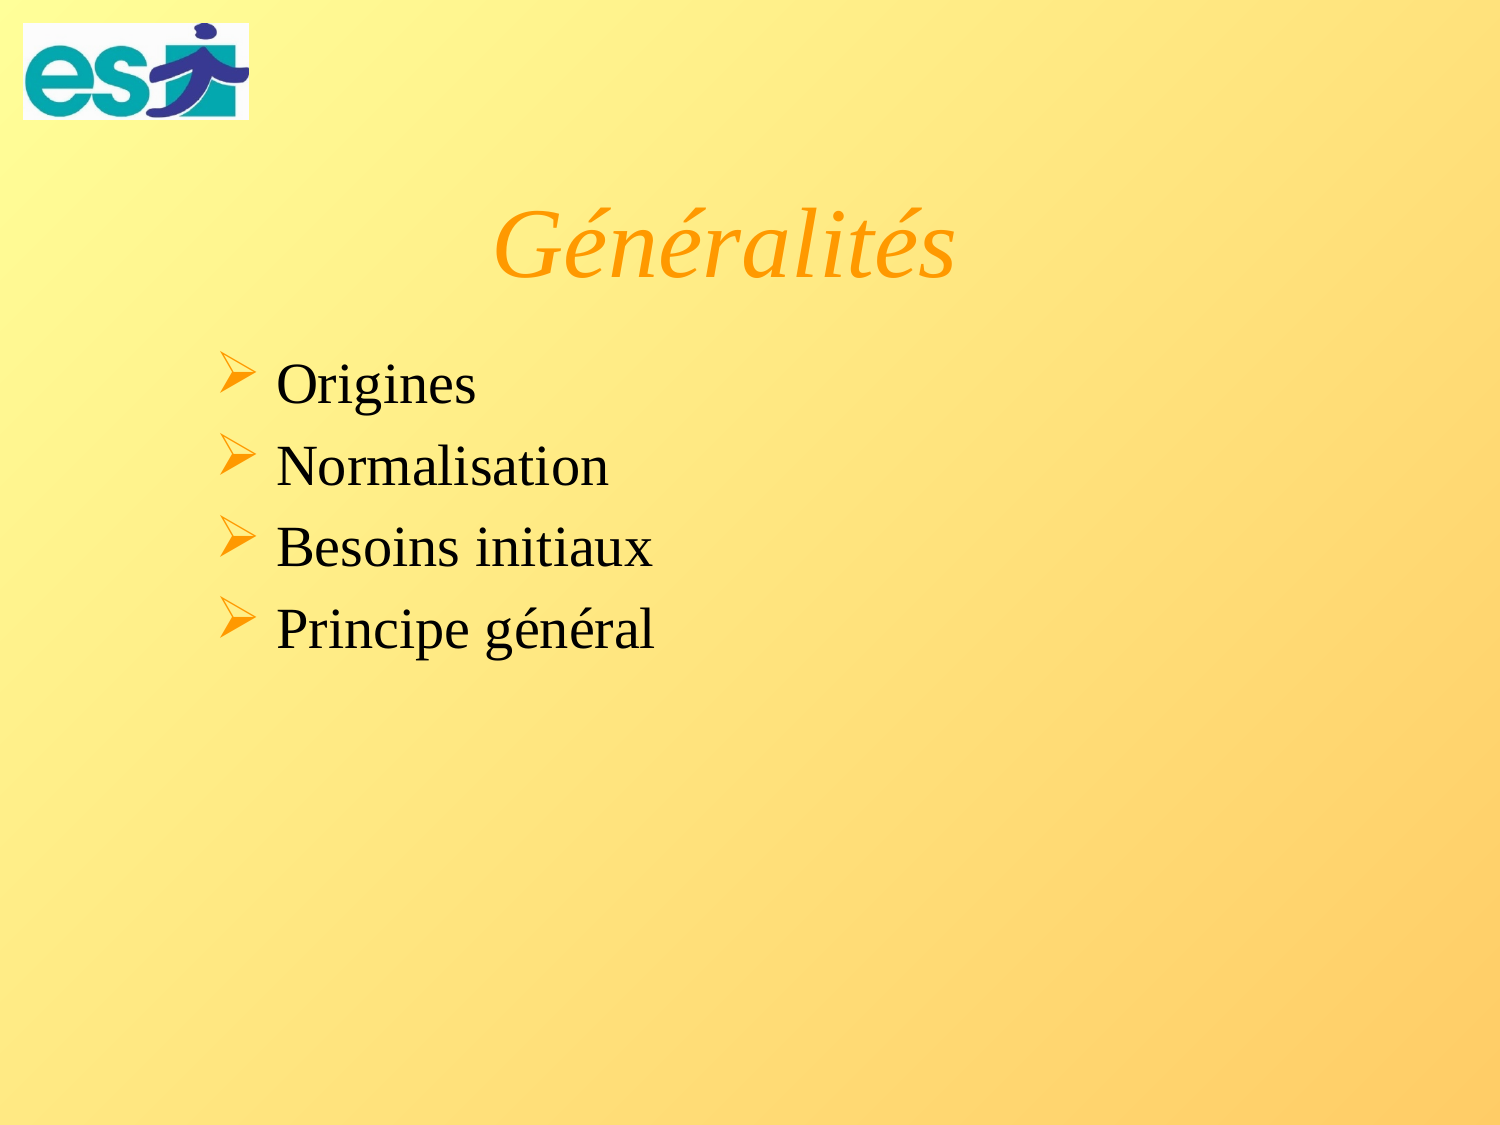

# Généralités
 Origines
 Normalisation
 Besoins initiaux
 Principe général